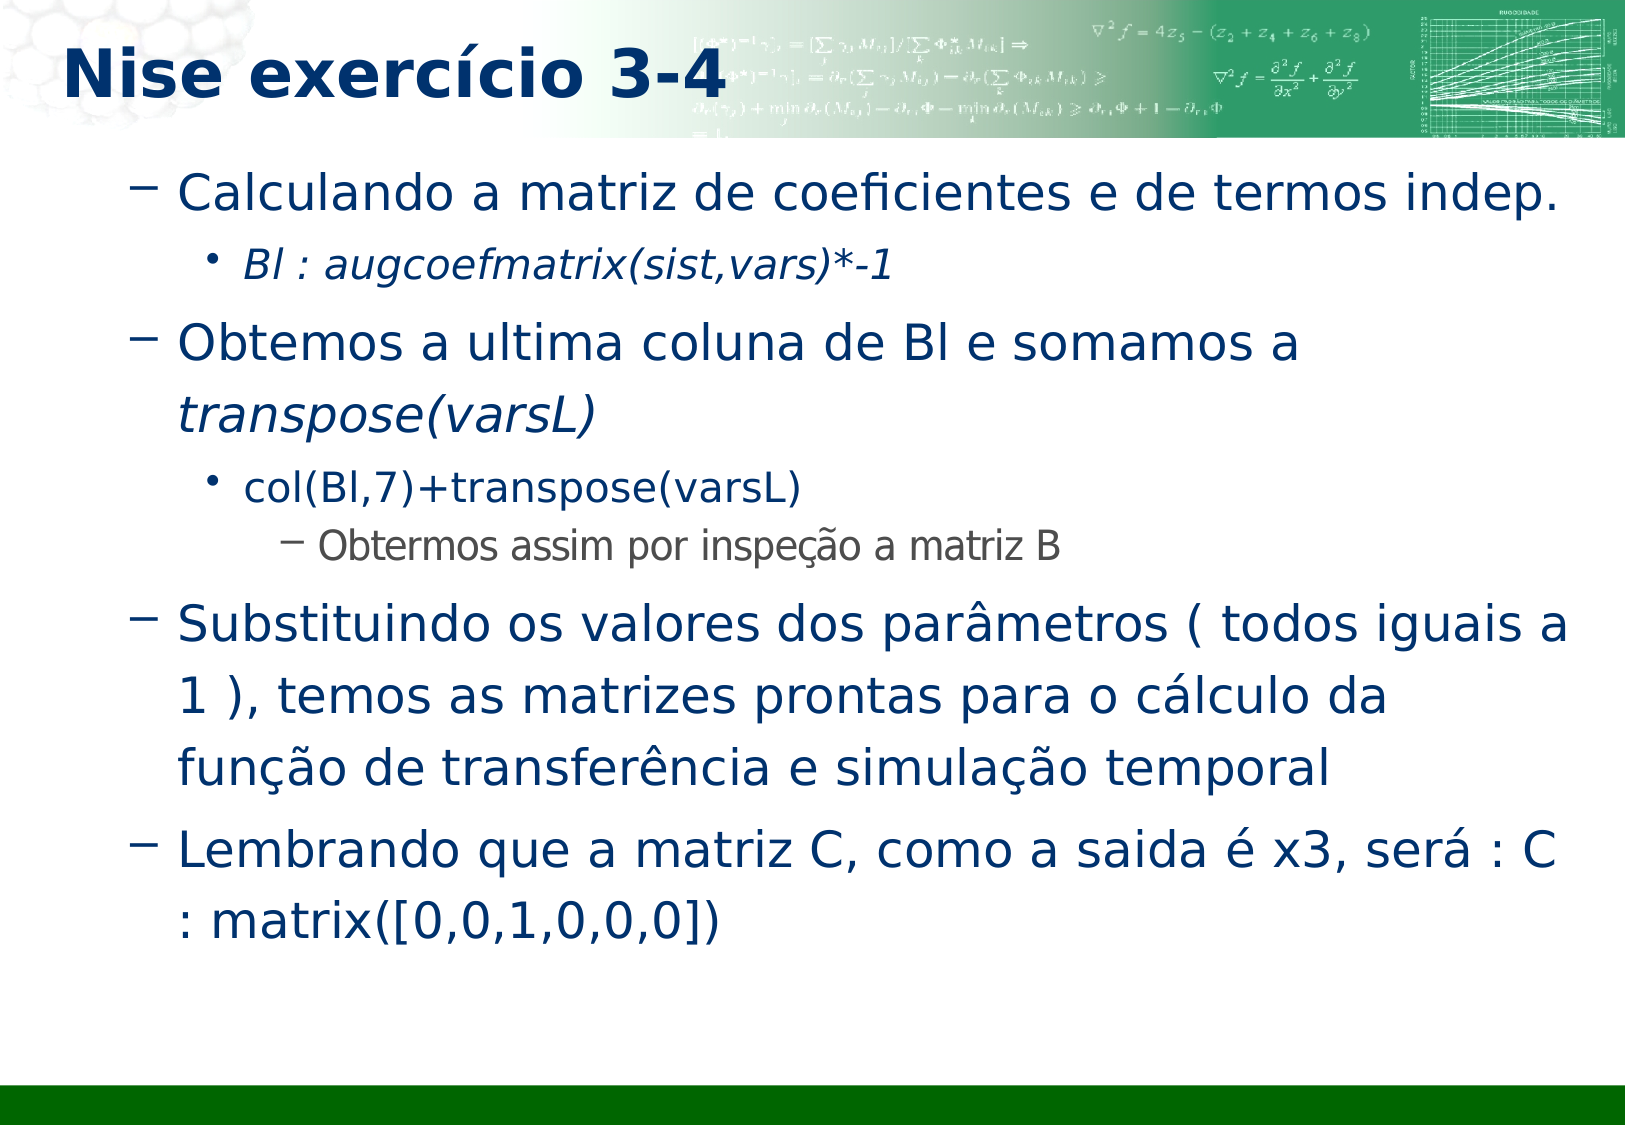

# Nise exercício 3-4
Calculando a matriz de coeficientes e de termos indep.
Bl : augcoefmatrix(sist,vars)*-1
Obtemos a ultima coluna de Bl e somamos a transpose(varsL)
col(Bl,7)+transpose(varsL)
Obtermos assim por inspeção a matriz B
Substituindo os valores dos parâmetros ( todos iguais a 1 ), temos as matrizes prontas para o cálculo da função de transferência e simulação temporal
Lembrando que a matriz C, como a saida é x3, será : C : matrix([0,0,1,0,0,0])